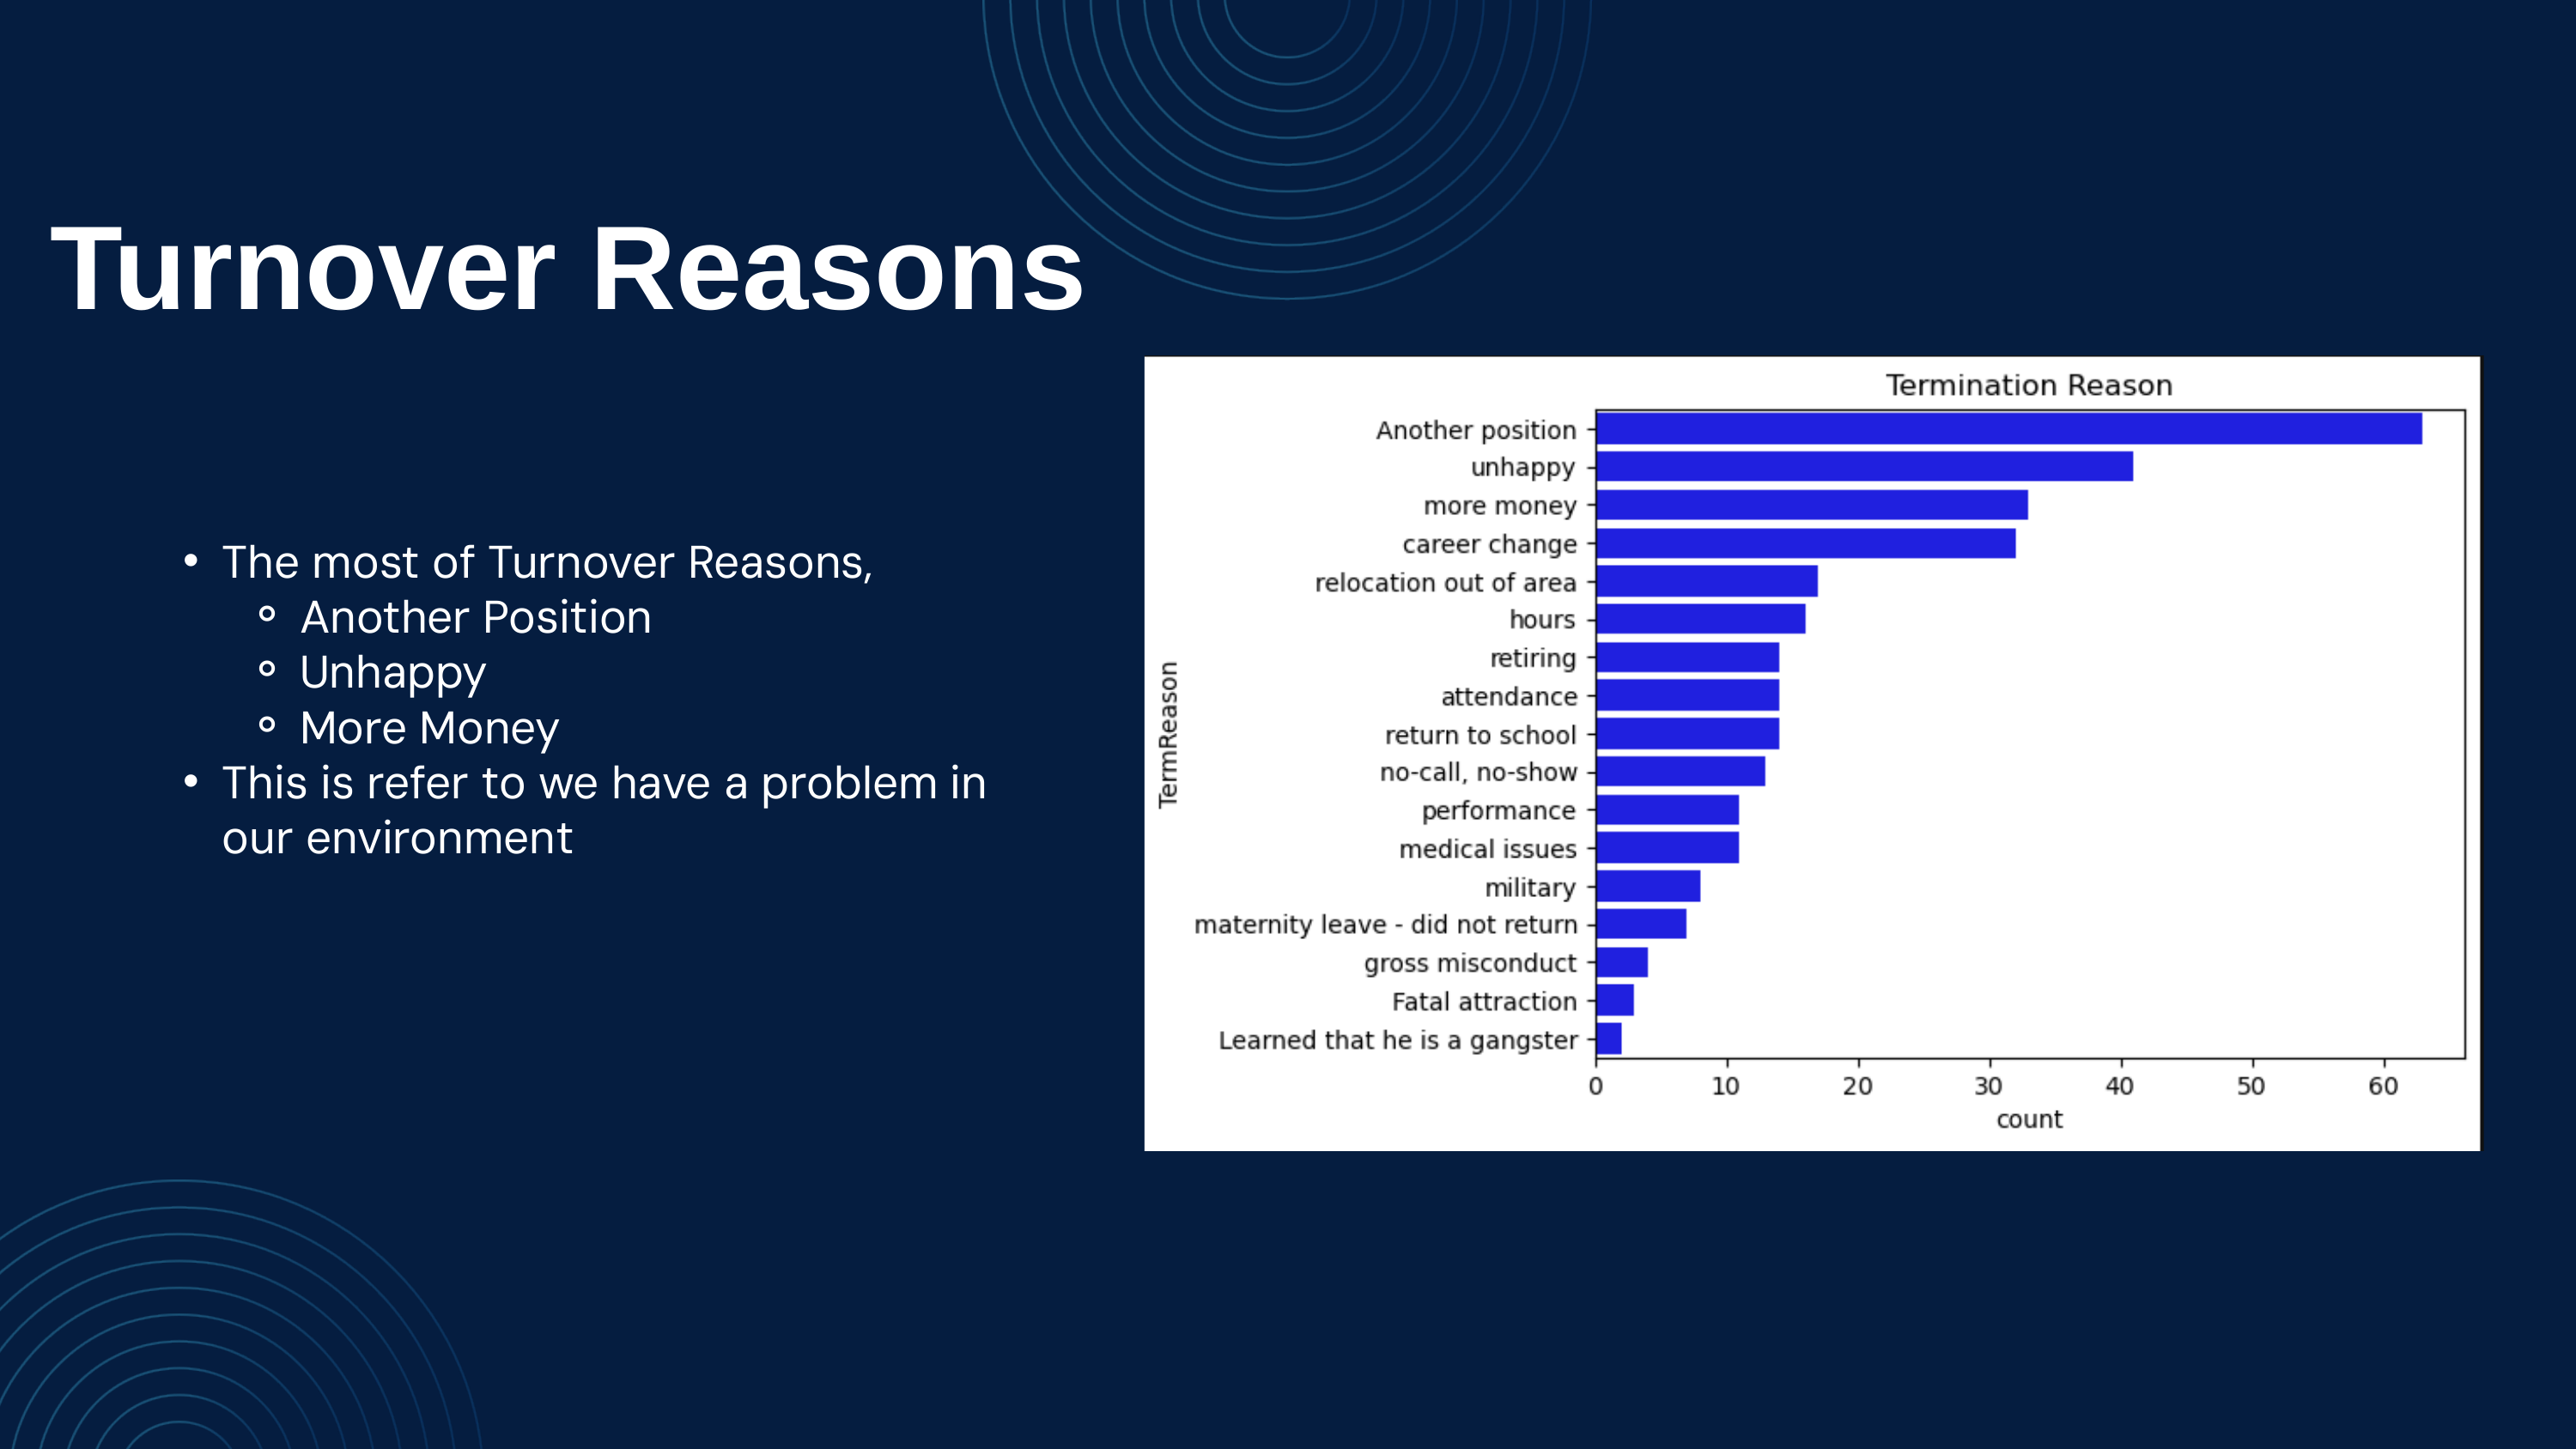

Turnover Reasons

The most of Turnover Reasons,
Another Position
Unhappy
More Money
This is refer to we have a problem in our environment